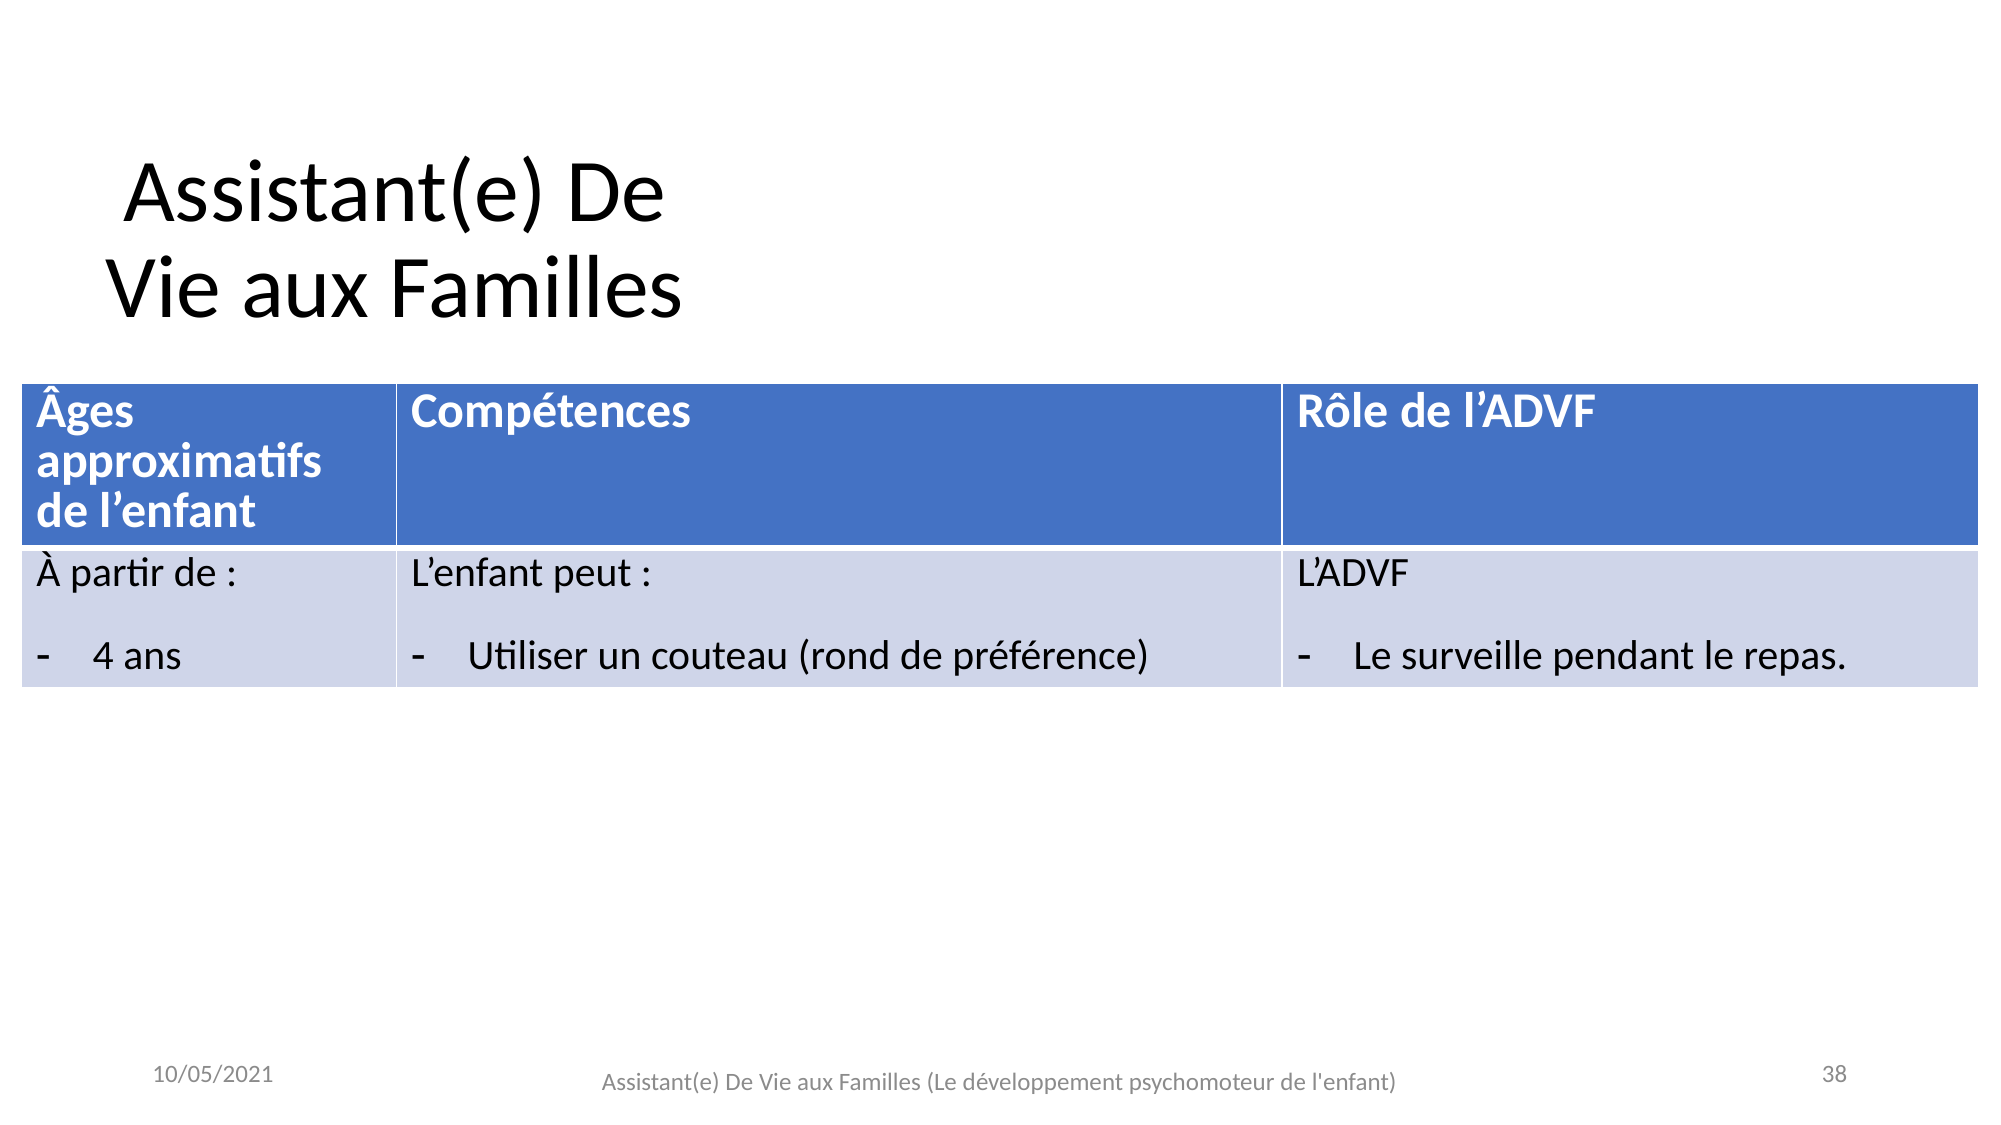

# Assistant(e) De Vie aux Familles
| âges approximatifs de l’enfant | Compétences | Rôle de l’ADVF |
| --- | --- | --- |
| À partir de : 4 ans | L’enfant peut : Utiliser un couteau (rond de préférence) | L’ADVF Le surveille pendant le repas. |
10/05/2021
38
Assistant(e) De Vie aux Familles (Le développement psychomoteur de l'enfant)